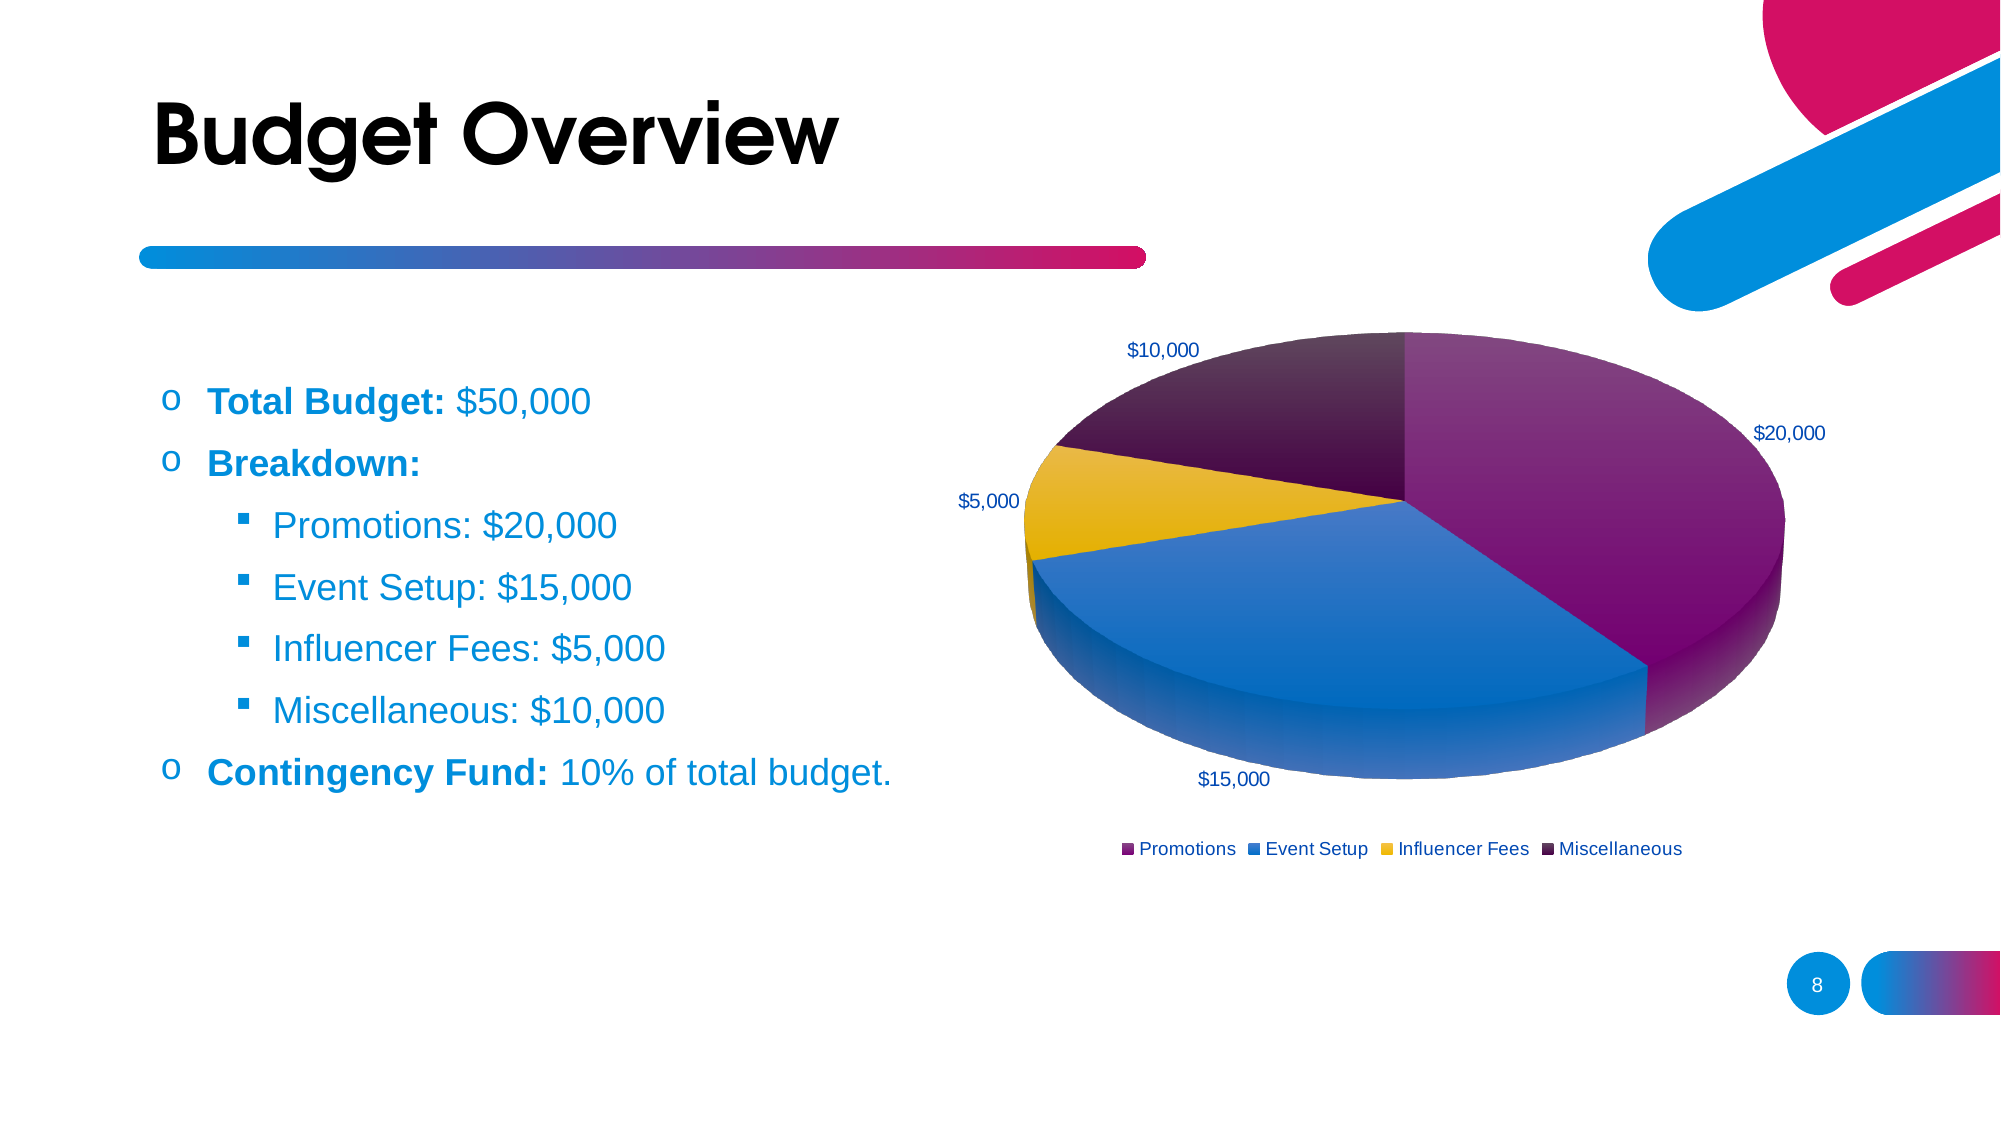

# Budget Overview

[unsupported chart]

Total Budget: $50,000
Breakdown:
Promotions: $20,000
Event Setup: $15,000
Influencer Fees: $5,000
Miscellaneous: $10,000
Contingency Fund: 10% of total budget.
8